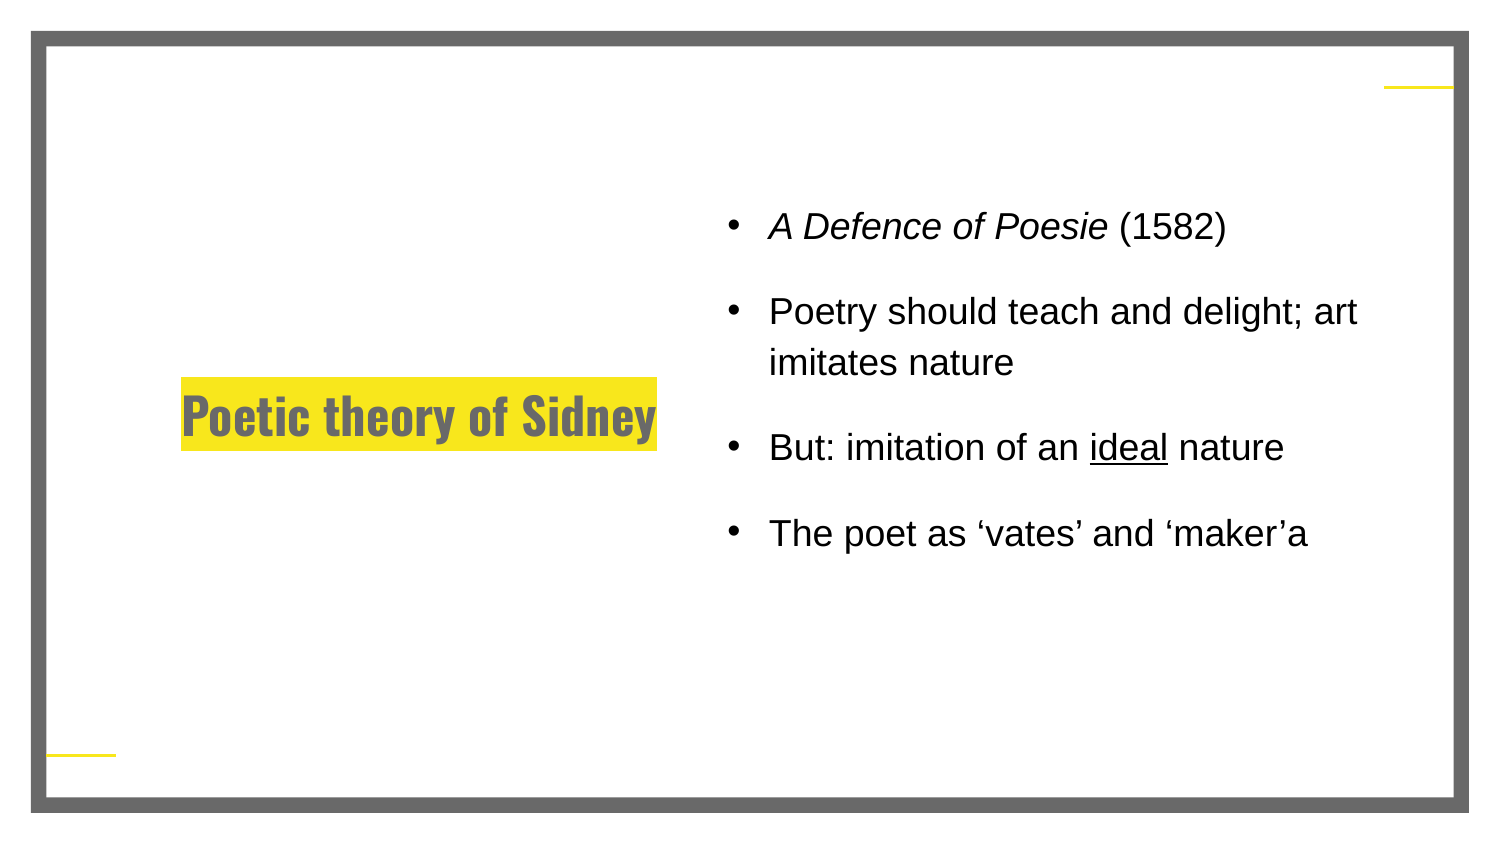

A Defence of Poesie (1582)
Poetry should teach and delight; art imitates nature
But: imitation of an ideal nature
The poet as ‘vates’ and ‘maker’a

# Poetic theory of Sidney